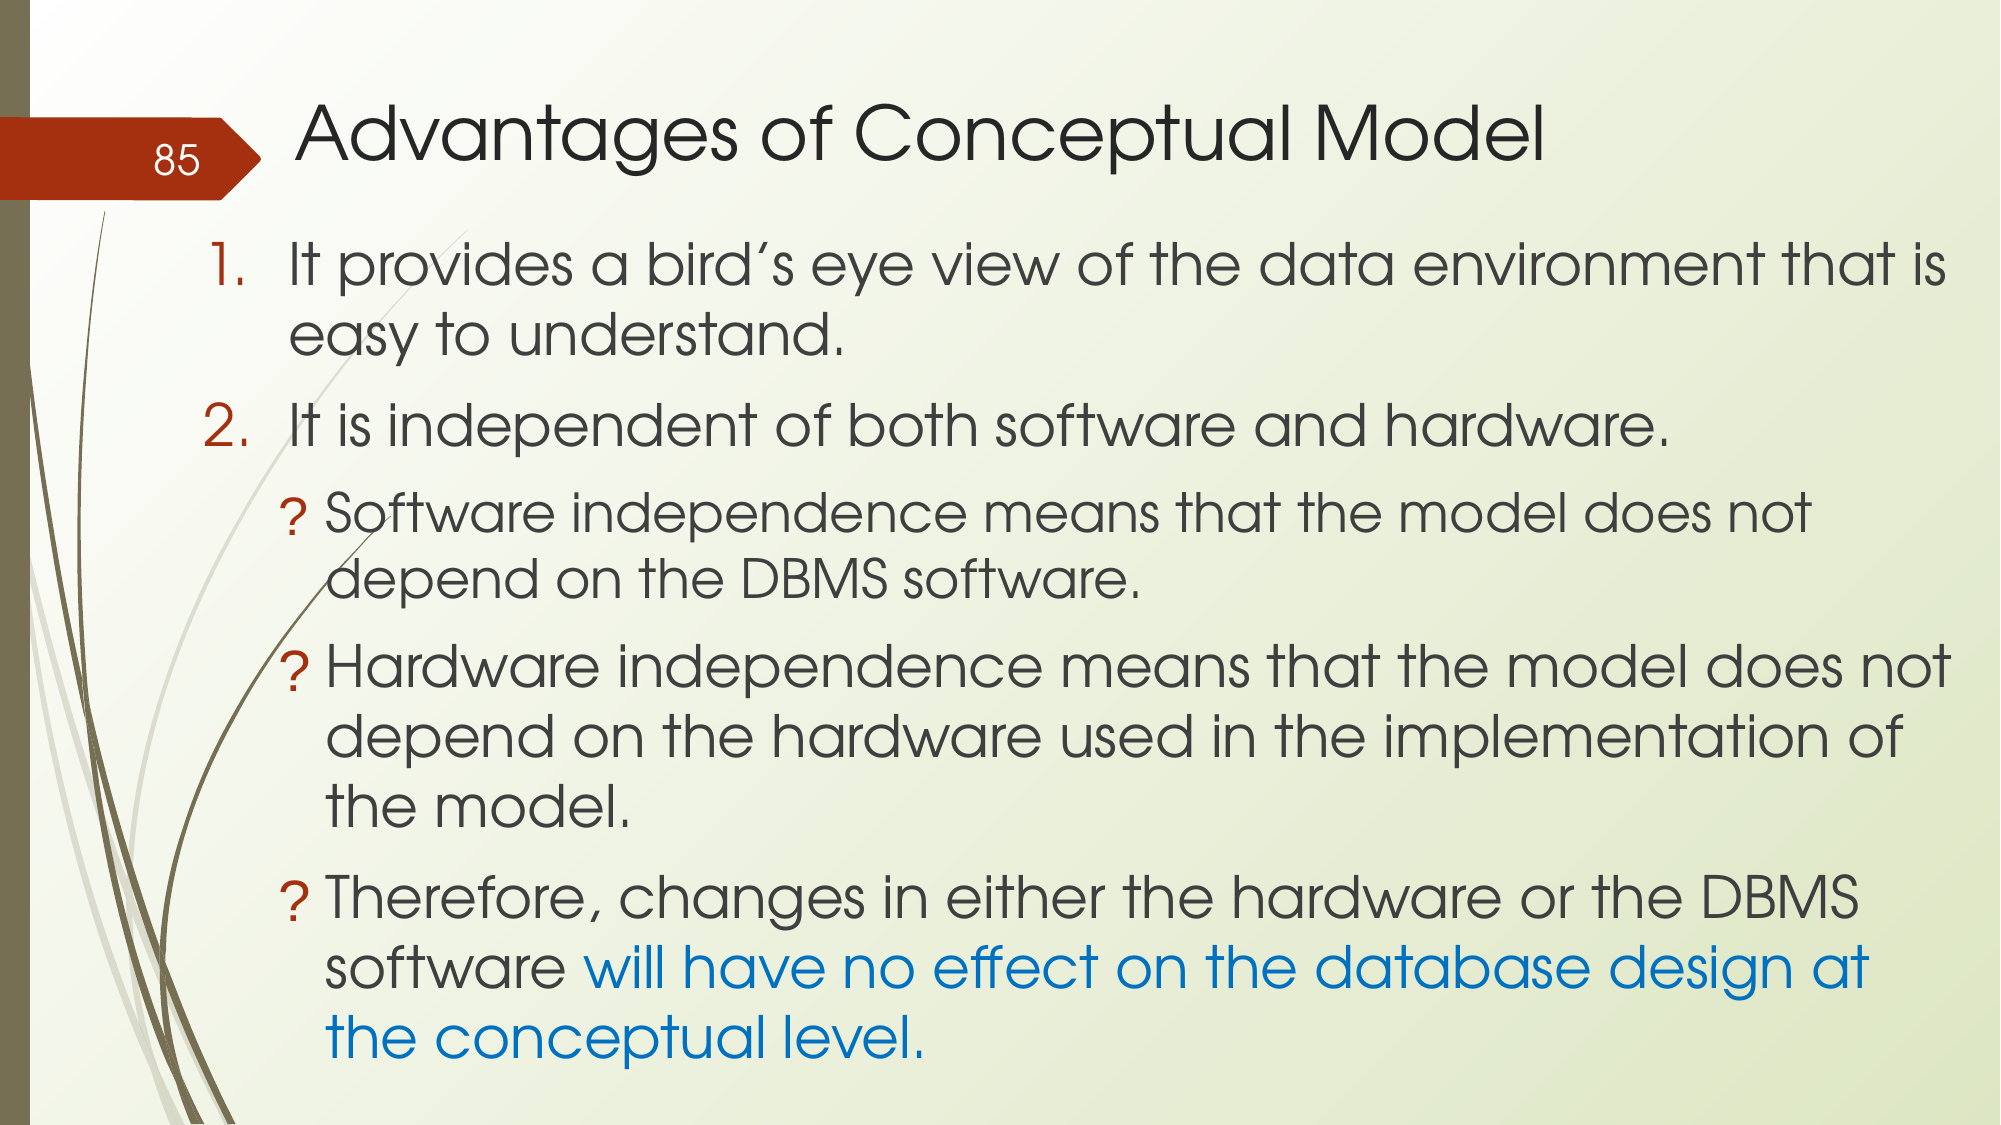

# Advantages of Conceptual Model
85
It provides a bird’s eye view of the data environment that is easy to understand.
It is independent of both software and hardware.
Software independence means that the model does not depend on the DBMS software.
Hardware independence means that the model does not depend on the hardware used in the implementation of the model.
Therefore, changes in either the hardware or the DBMS software will have no effect on the database design at the conceptual level.